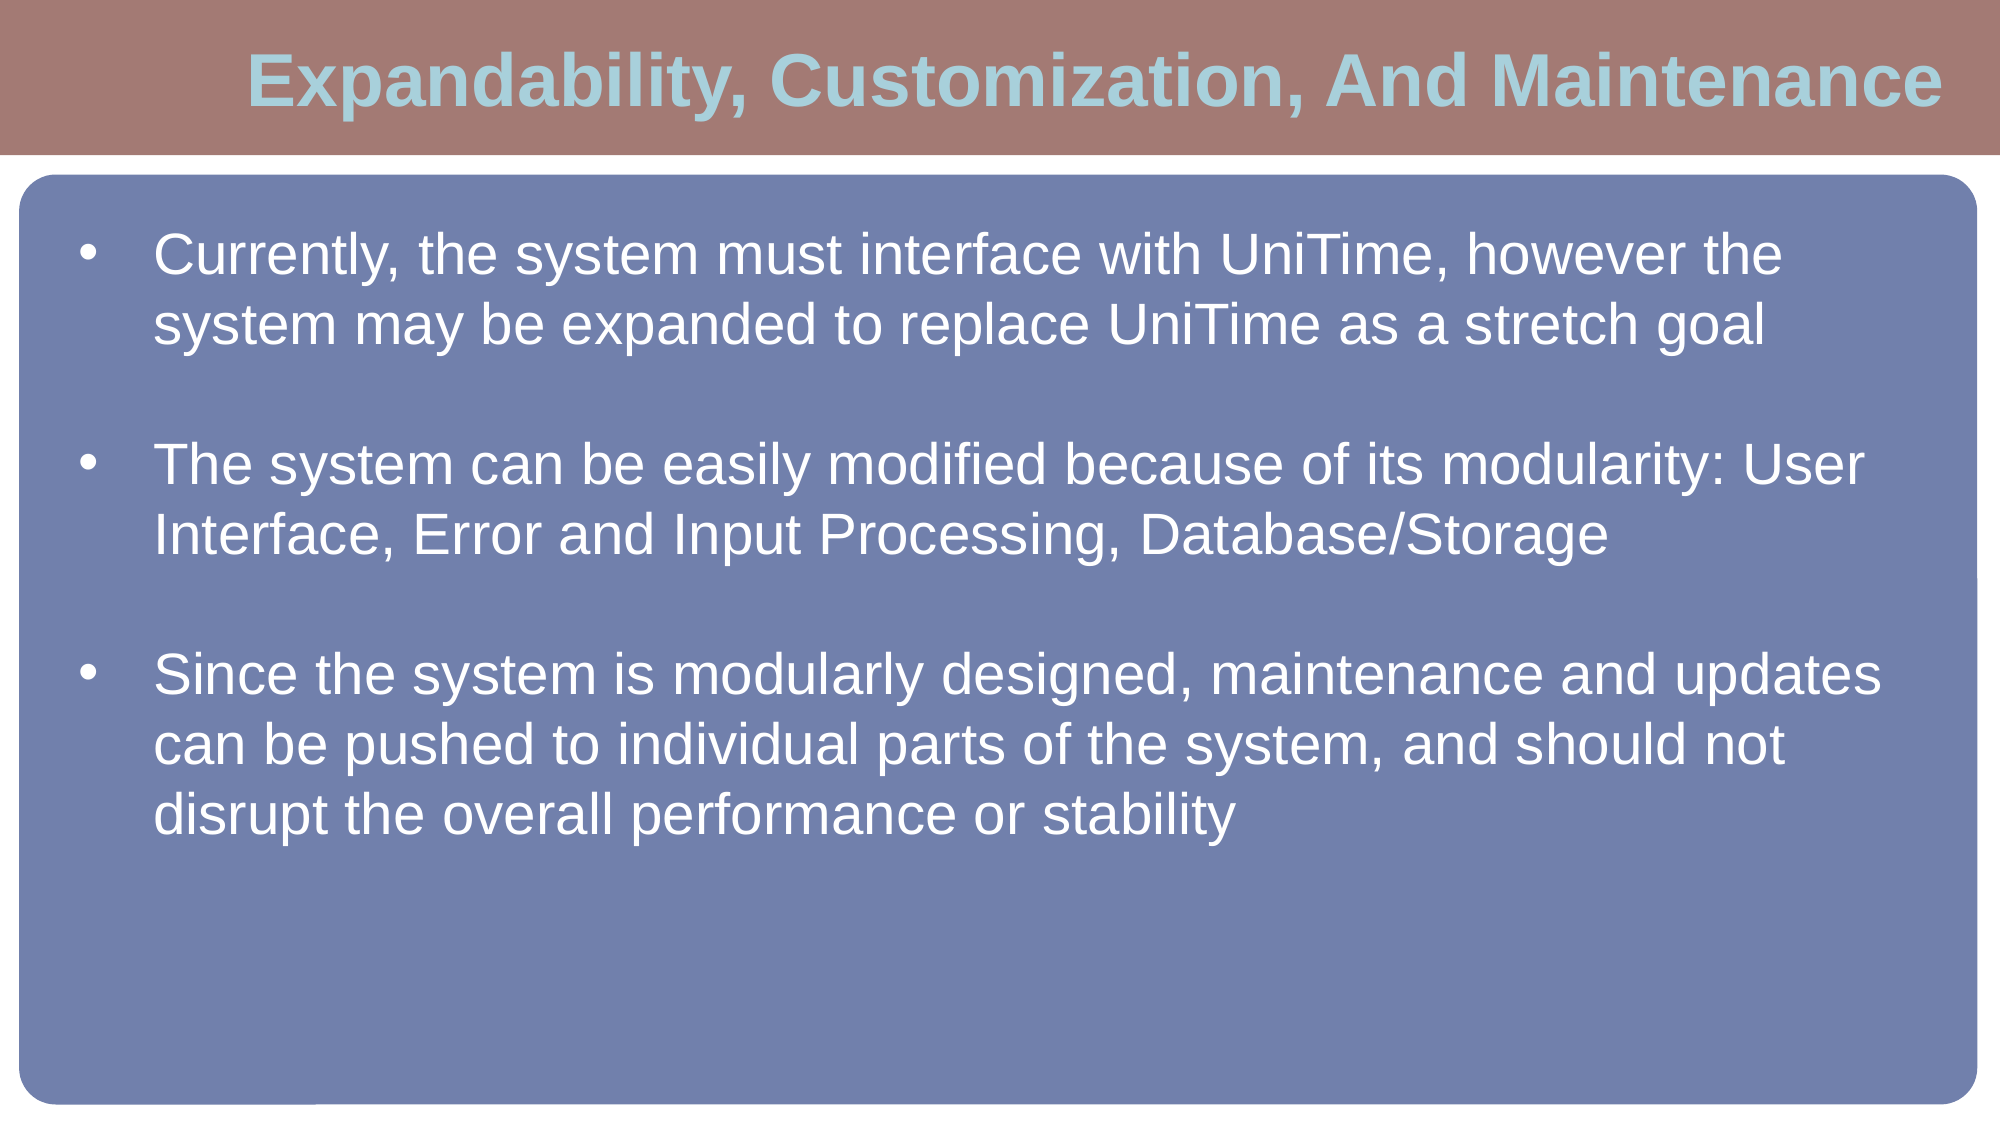

Expandability, Customization, And Maintenance

Currently, the system must interface with UniTime, however the system may be expanded to replace UniTime as a stretch goal

The system can be easily modified because of its modularity: User Interface, Error and Input Processing, Database/Storage

Since the system is modularly designed, maintenance and updates can be pushed to individual parts of the system, and should not disrupt the overall performance or stability